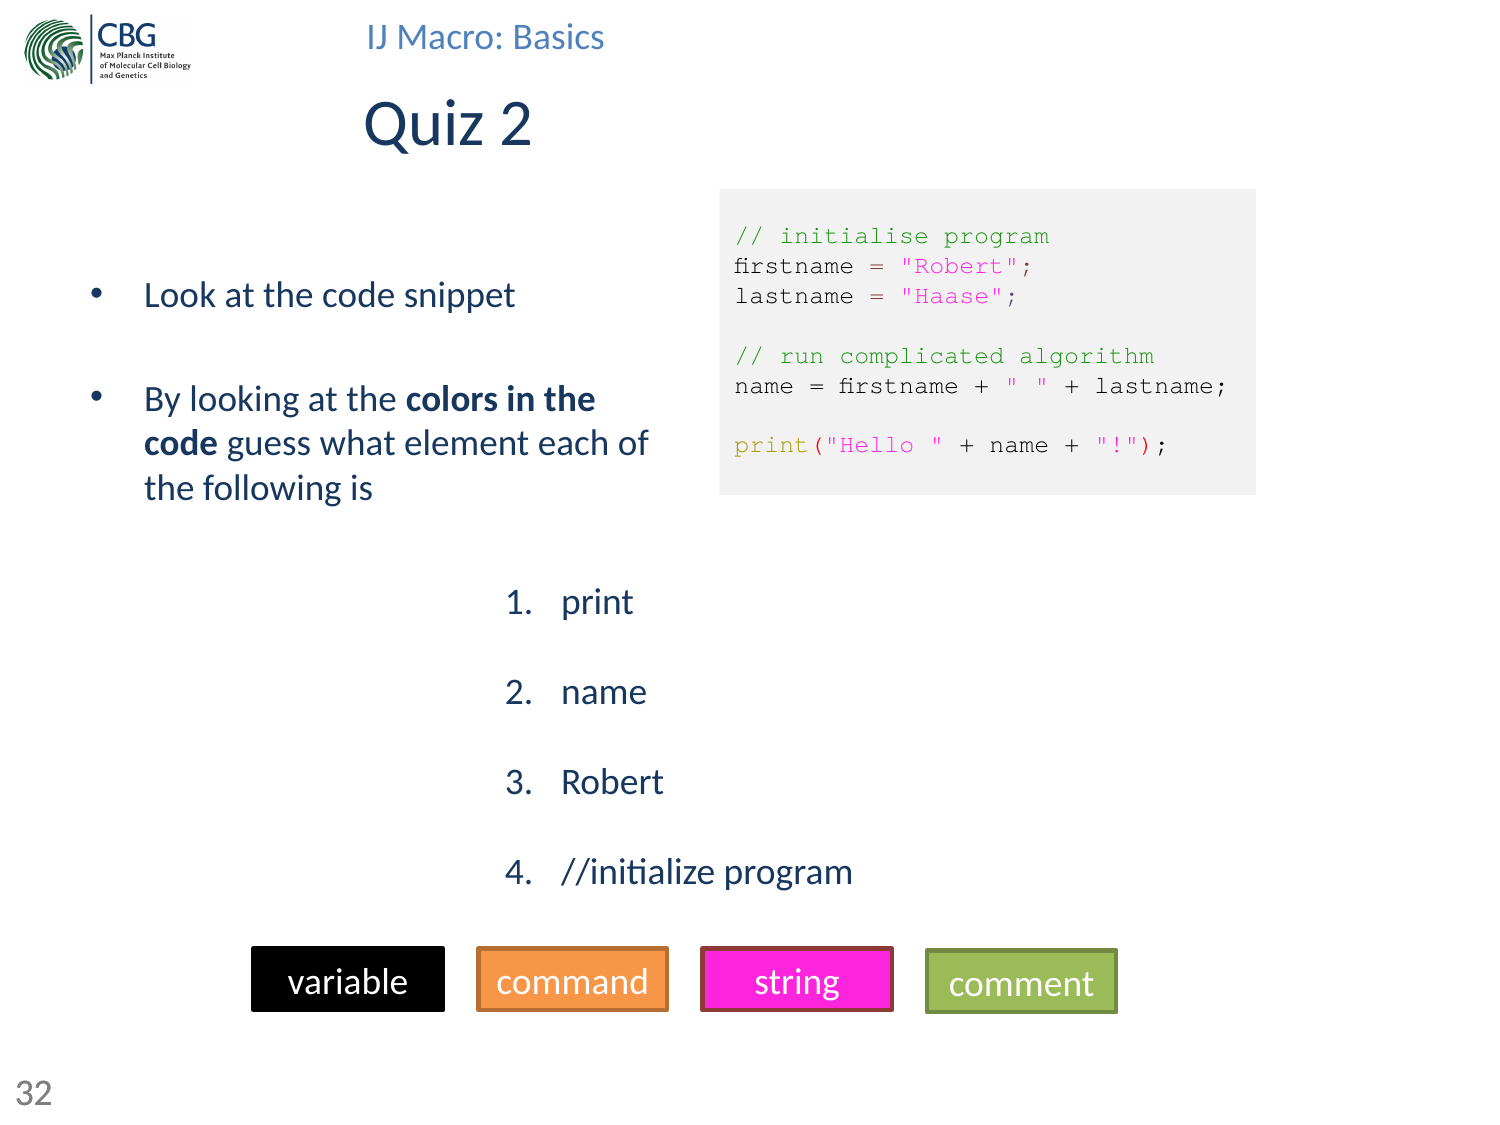

# Quiz 2

// initialise program
firstname = "Robert";
lastname = "Haase";

// run complicated algorithm
name = firstname + " " + lastname;

print("Hello " + name + "!");

Look at the code snippet

By looking at the colors in the code guess what element each of the following is

print

name

Robert

//initialize program

variable
command
string
comment